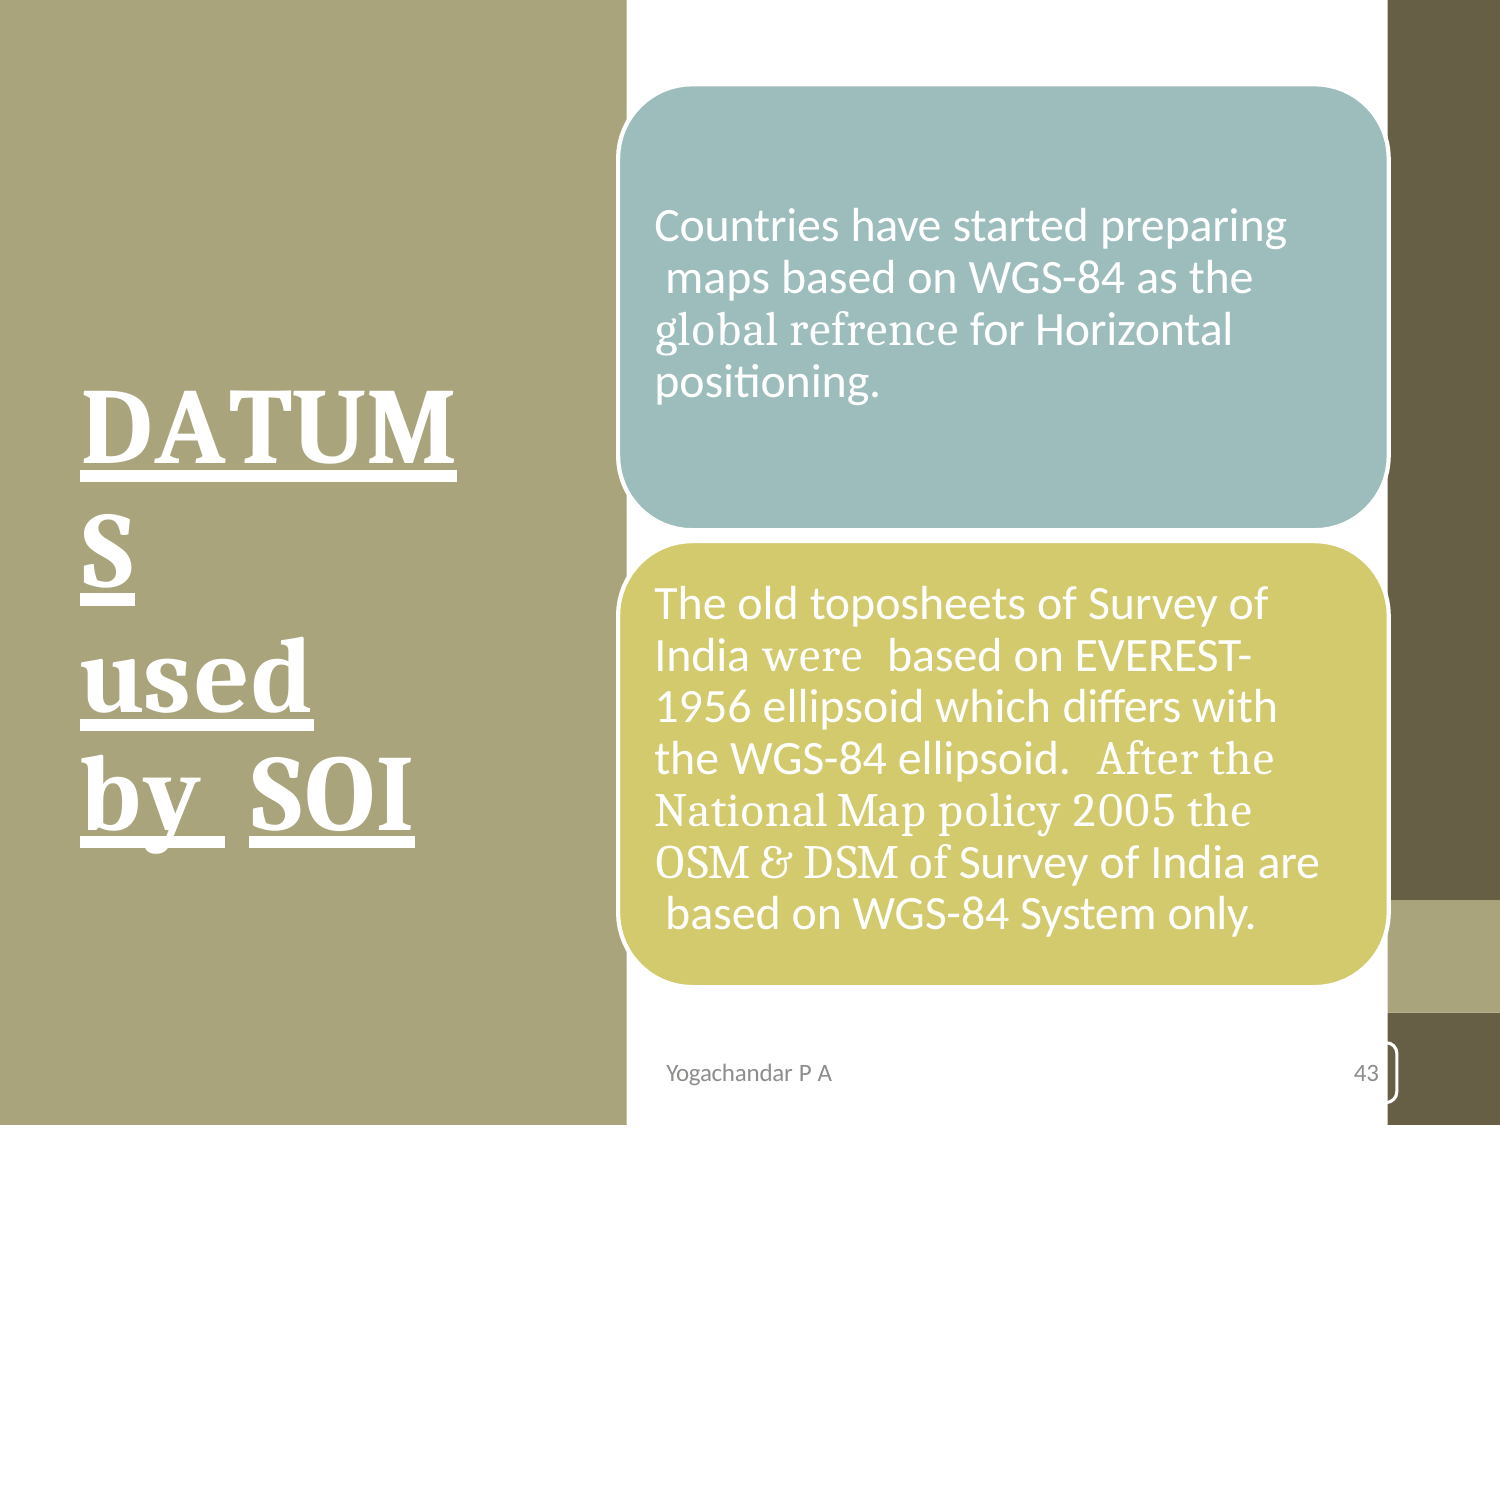

# Countries have started preparing  maps based on WGS-84 as the  global refrence for Horizontal  positioning.
DATUMS
used by  SOI

The old toposheets of Survey of  India were	based on EVEREST-  1956 ellipsoid which differs with  the WGS-84 ellipsoid.	After the  National Map policy 2005 the  OSM & DSM of Survey of India are  based on WGS-84 System only.

Yogachandar P A
43